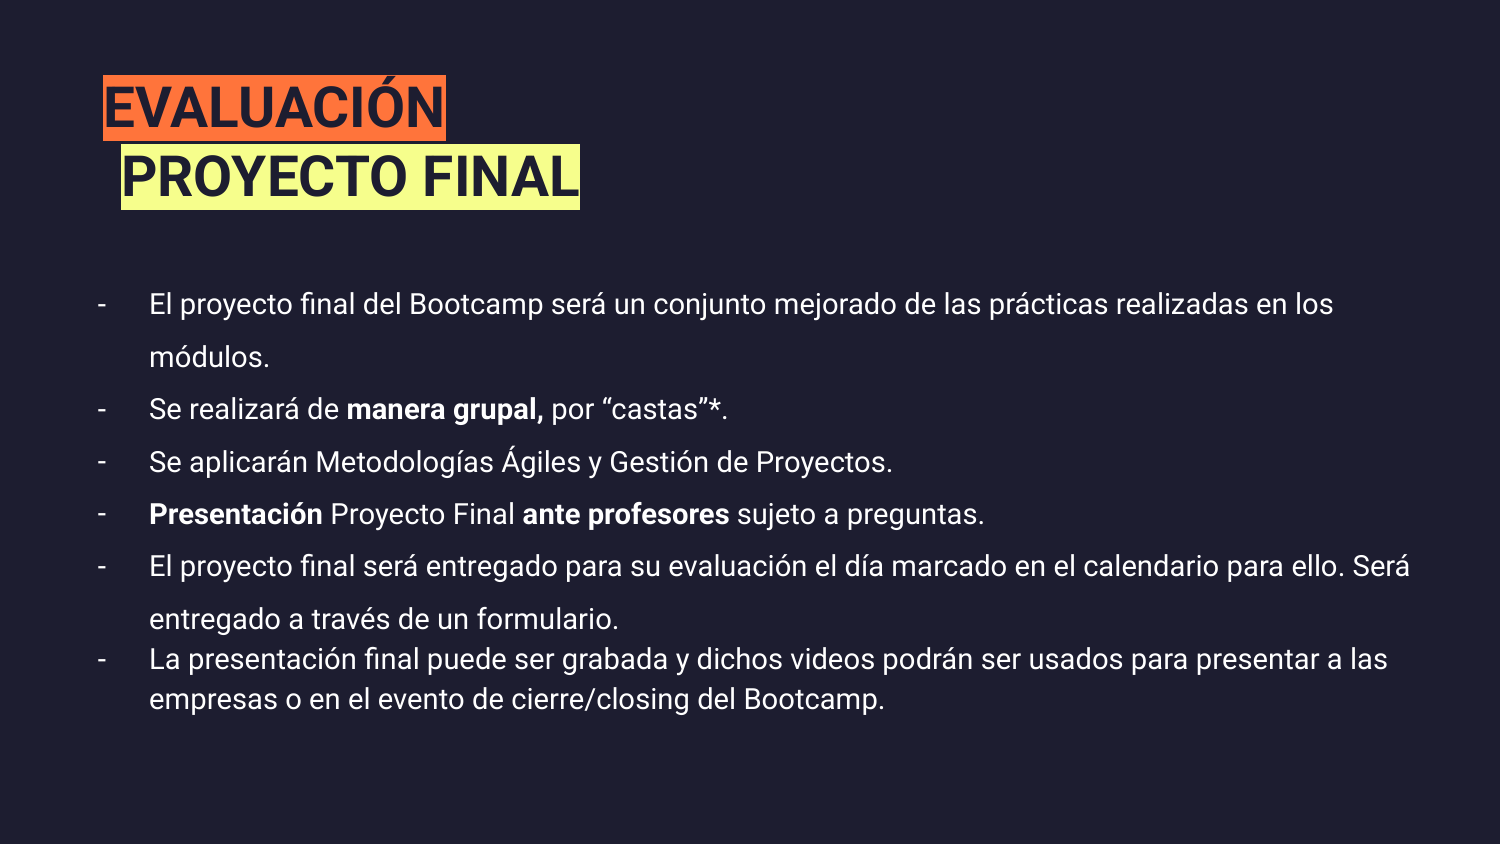

# EVALUACIÓN
PROYECTO FINAL

El proyecto final del Bootcamp será un conjunto mejorado de las prácticas realizadas en los módulos.
Se realizará de manera grupal, por “castas”*.
Se aplicarán Metodologías Ágiles y Gestión de Proyectos.
Presentación Proyecto Final ante profesores sujeto a preguntas.
El proyecto final será entregado para su evaluación el día marcado en el calendario para ello. Será entregado a través de un formulario.
La presentación final puede ser grabada y dichos videos podrán ser usados para presentar a las empresas o en el evento de cierre/closing del Bootcamp.